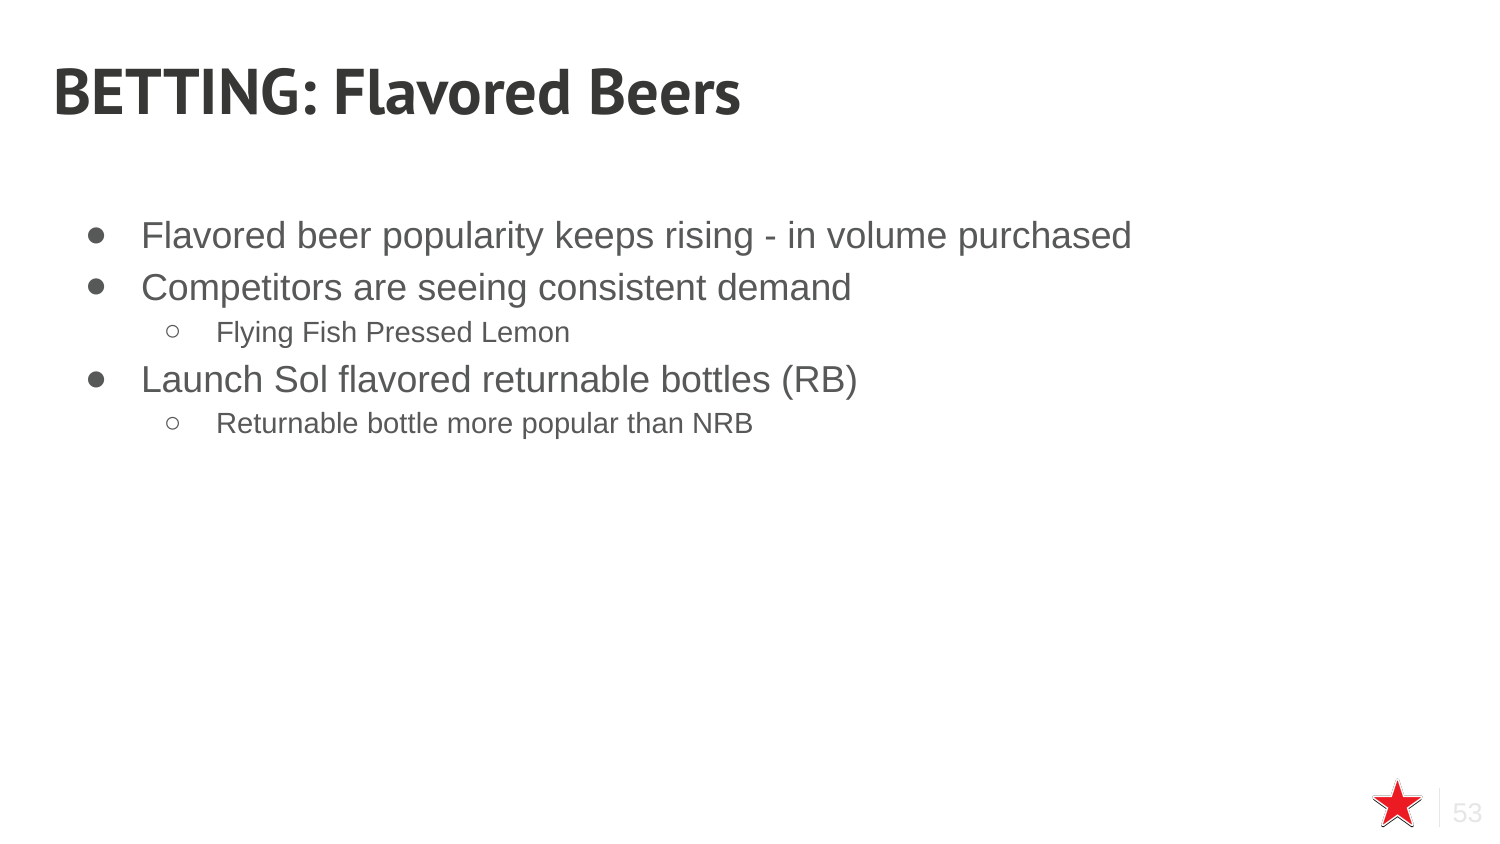

Slide 26: APPENDIX.
# BETTING: Flavored Beers
Flavored beer popularity keeps rising - in volume purchased
Competitors are seeing consistent demand
Flying Fish Pressed Lemon
Launch Sol flavored returnable bottles (RB)
Returnable bottle more popular than NRB